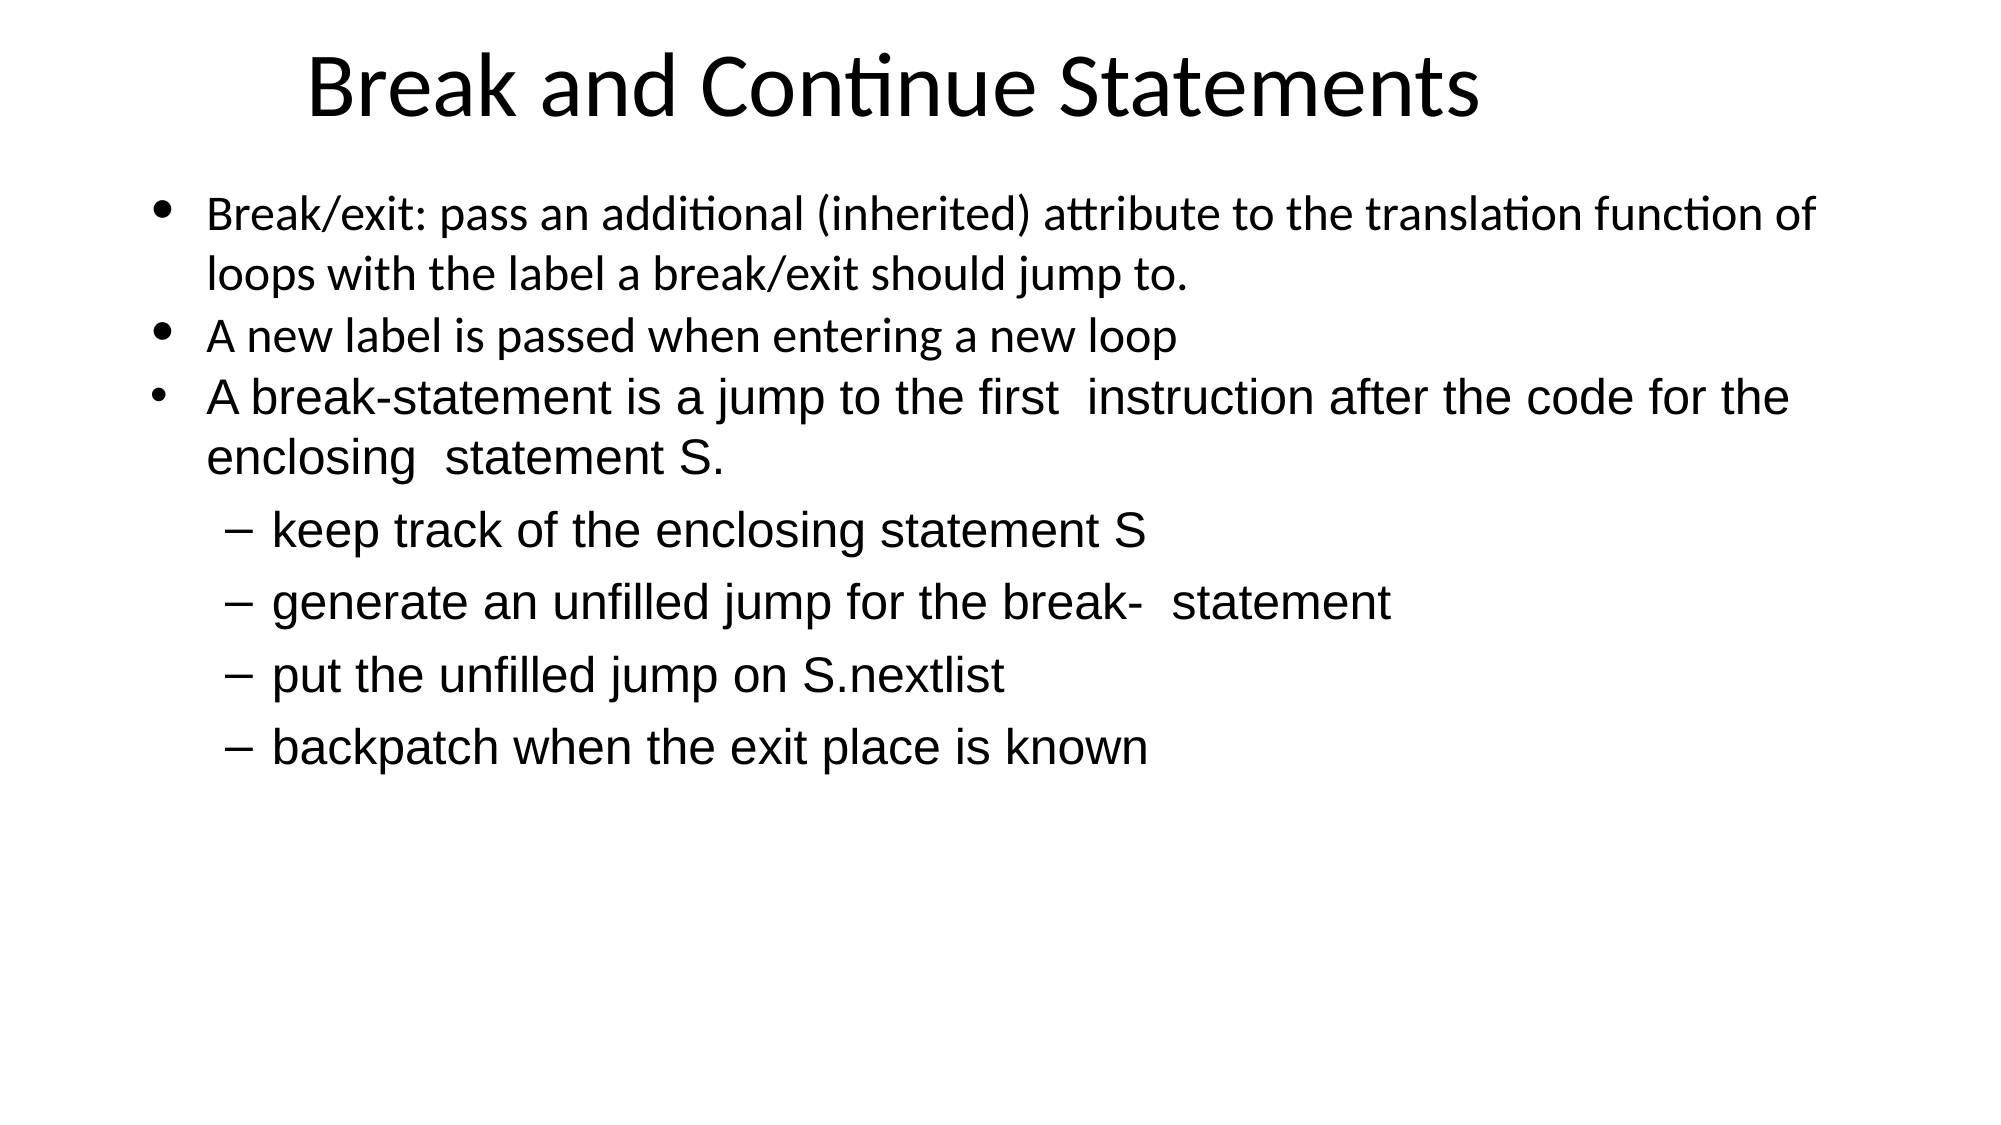

# Break and Continue Statements
Break/exit: pass an additional (inherited) attribute to the translation function of loops with the label a break/exit should jump to.
A new label is passed when entering a new loop
A break-statement is a jump to the first  instruction after the code for the enclosing  statement S.
keep track of the enclosing statement S
generate an unfilled jump for the break-  statement
put the unfilled jump on S.nextlist
backpatch when the exit place is known